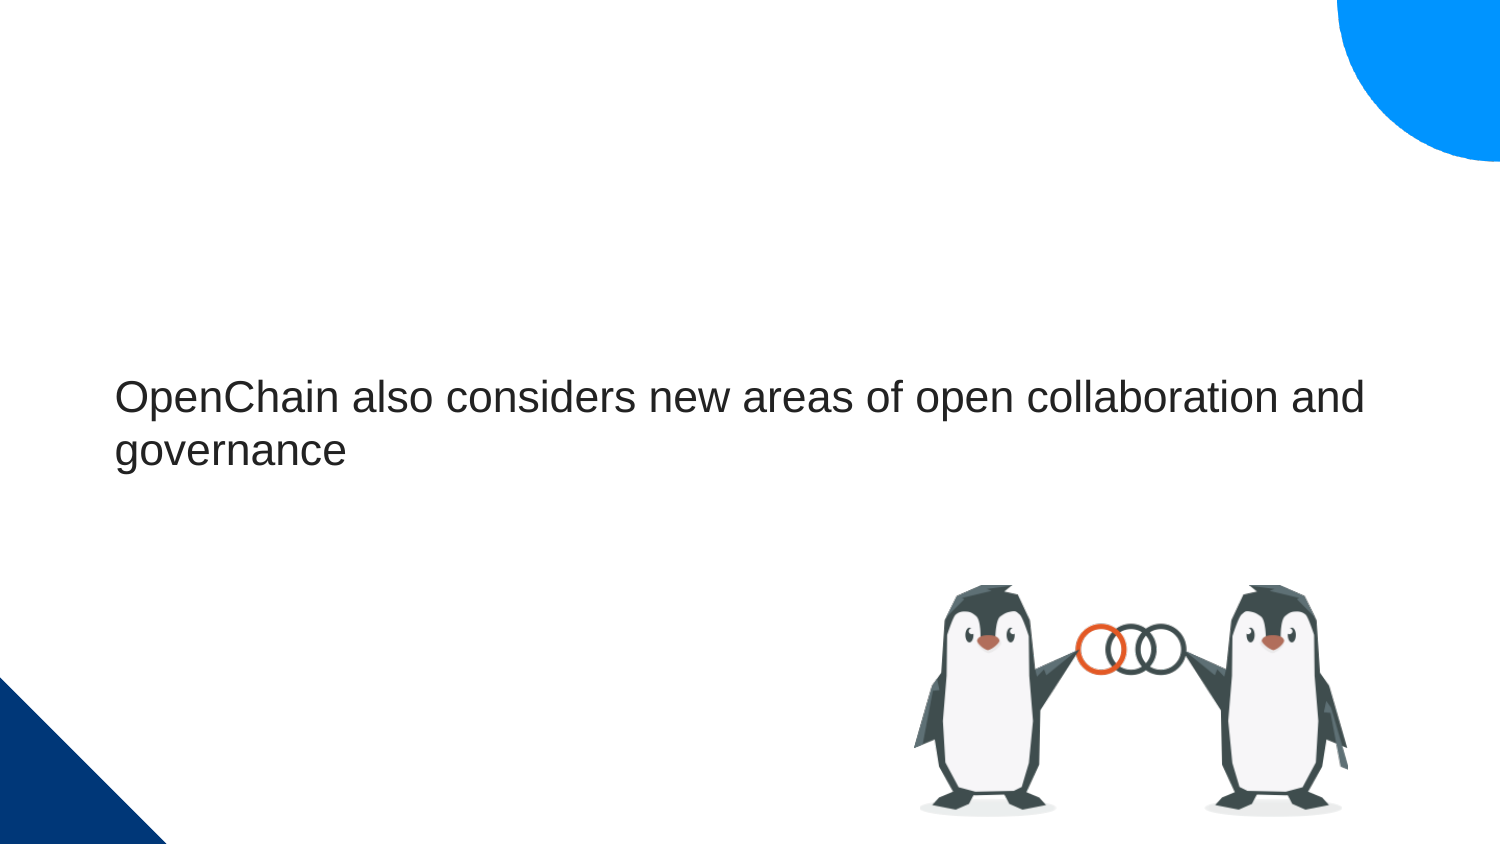

# OpenChain also considers new areas of open collaboration and governance